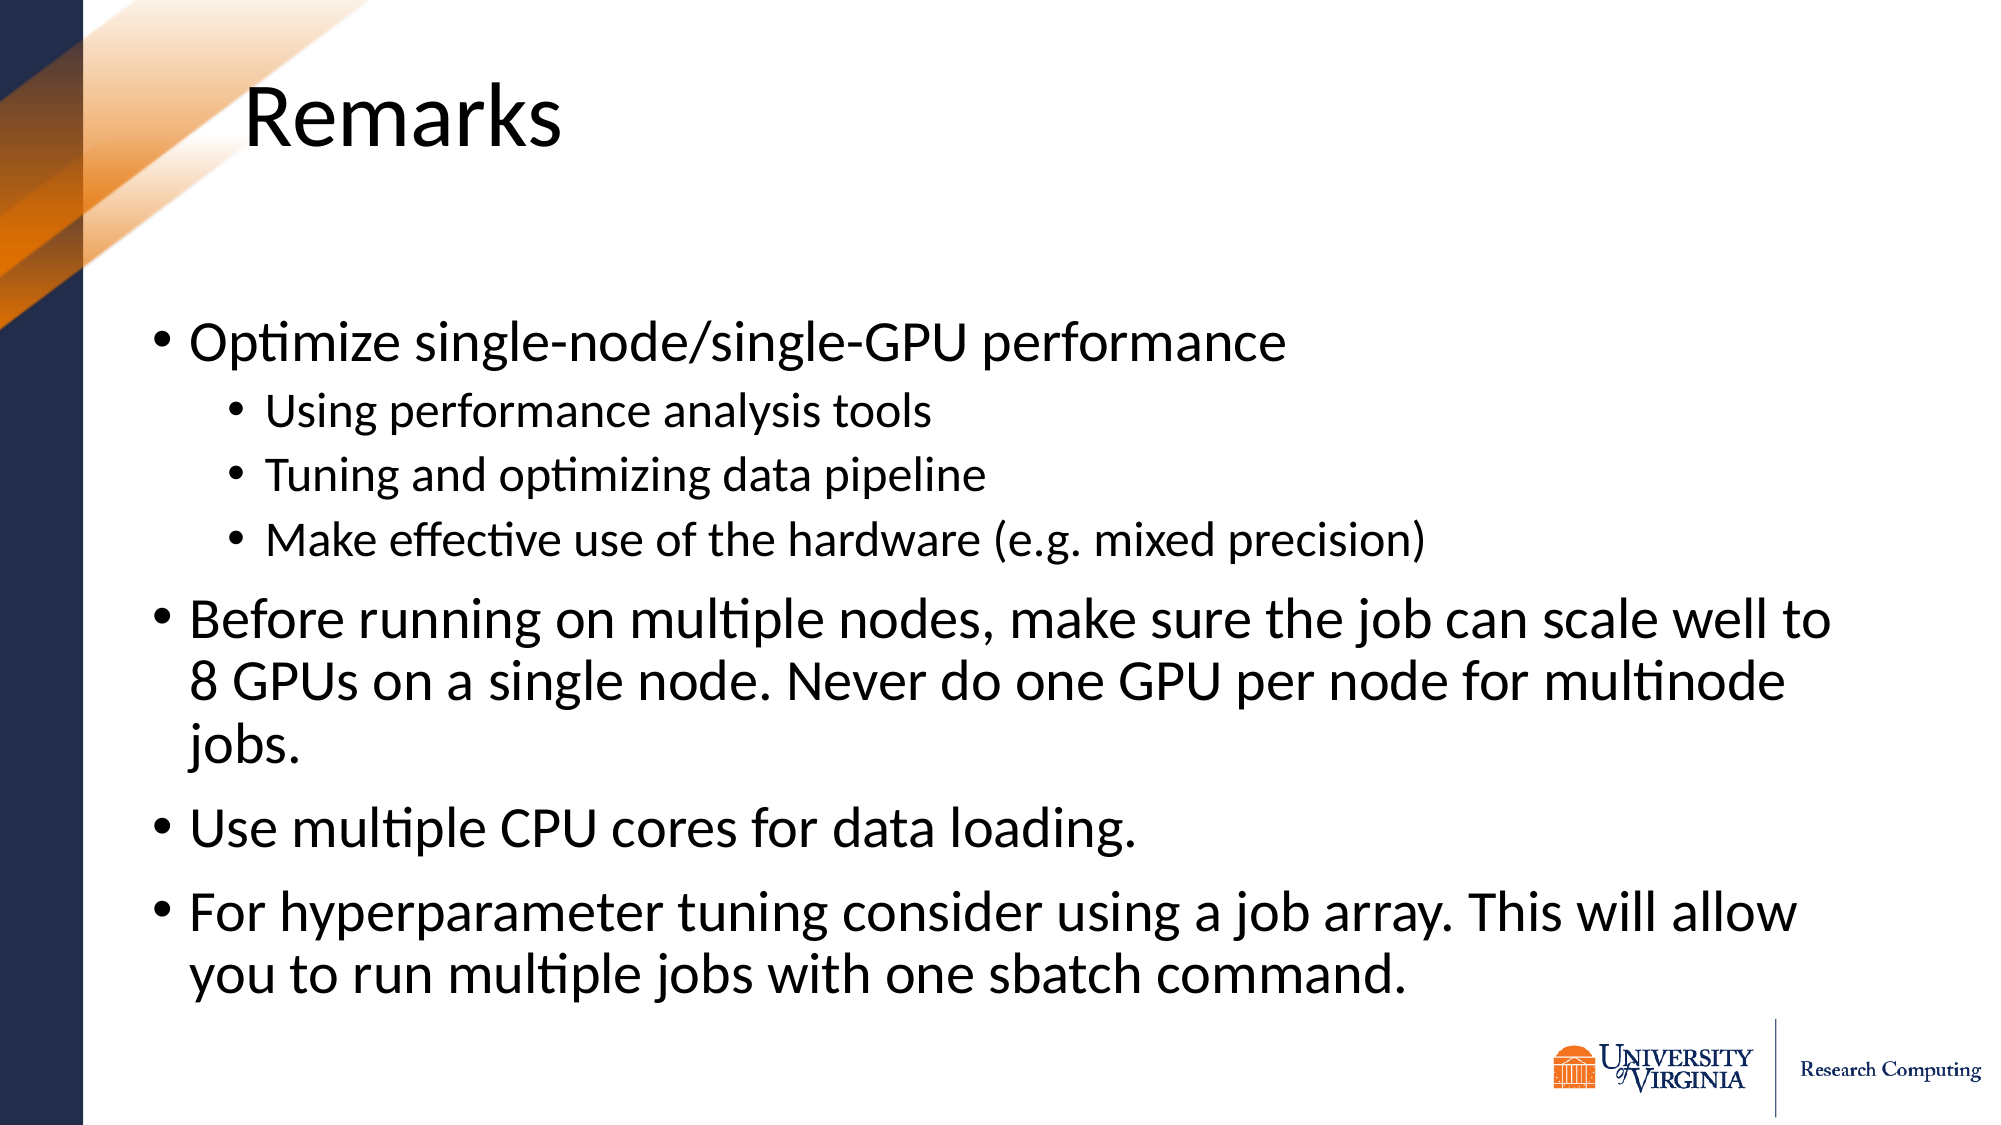

# Remarks
Optimize single-node/single-GPU performance
Using performance analysis tools
Tuning and optimizing data pipeline
Make effective use of the hardware (e.g. mixed precision)
Before running on multiple nodes, make sure the job can scale well to 8 GPUs on a single node. Never do one GPU per node for multinode jobs.
Use multiple CPU cores for data loading.
For hyperparameter tuning consider using a job array. This will allow you to run multiple jobs with one sbatch command.